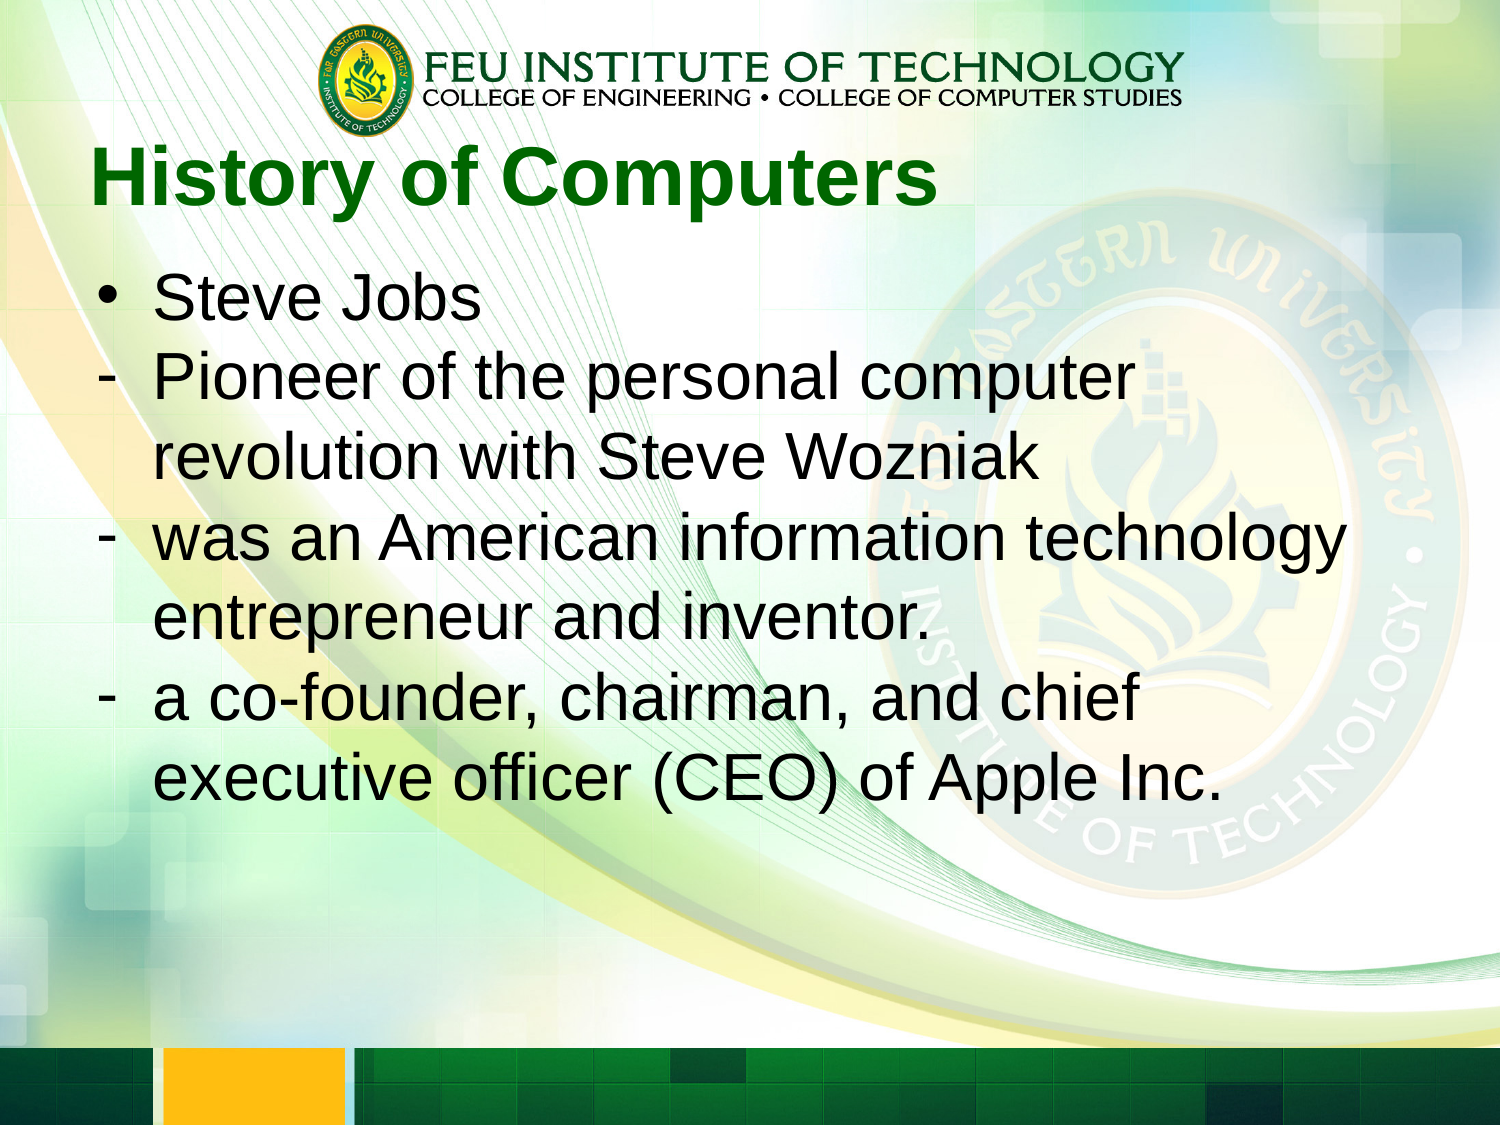

History of Computers
Steve Jobs
Pioneer of the personal computer revolution with Steve Wozniak
was an American information technology entrepreneur and inventor.
a co-founder, chairman, and chief executive officer (CEO) of Apple Inc.